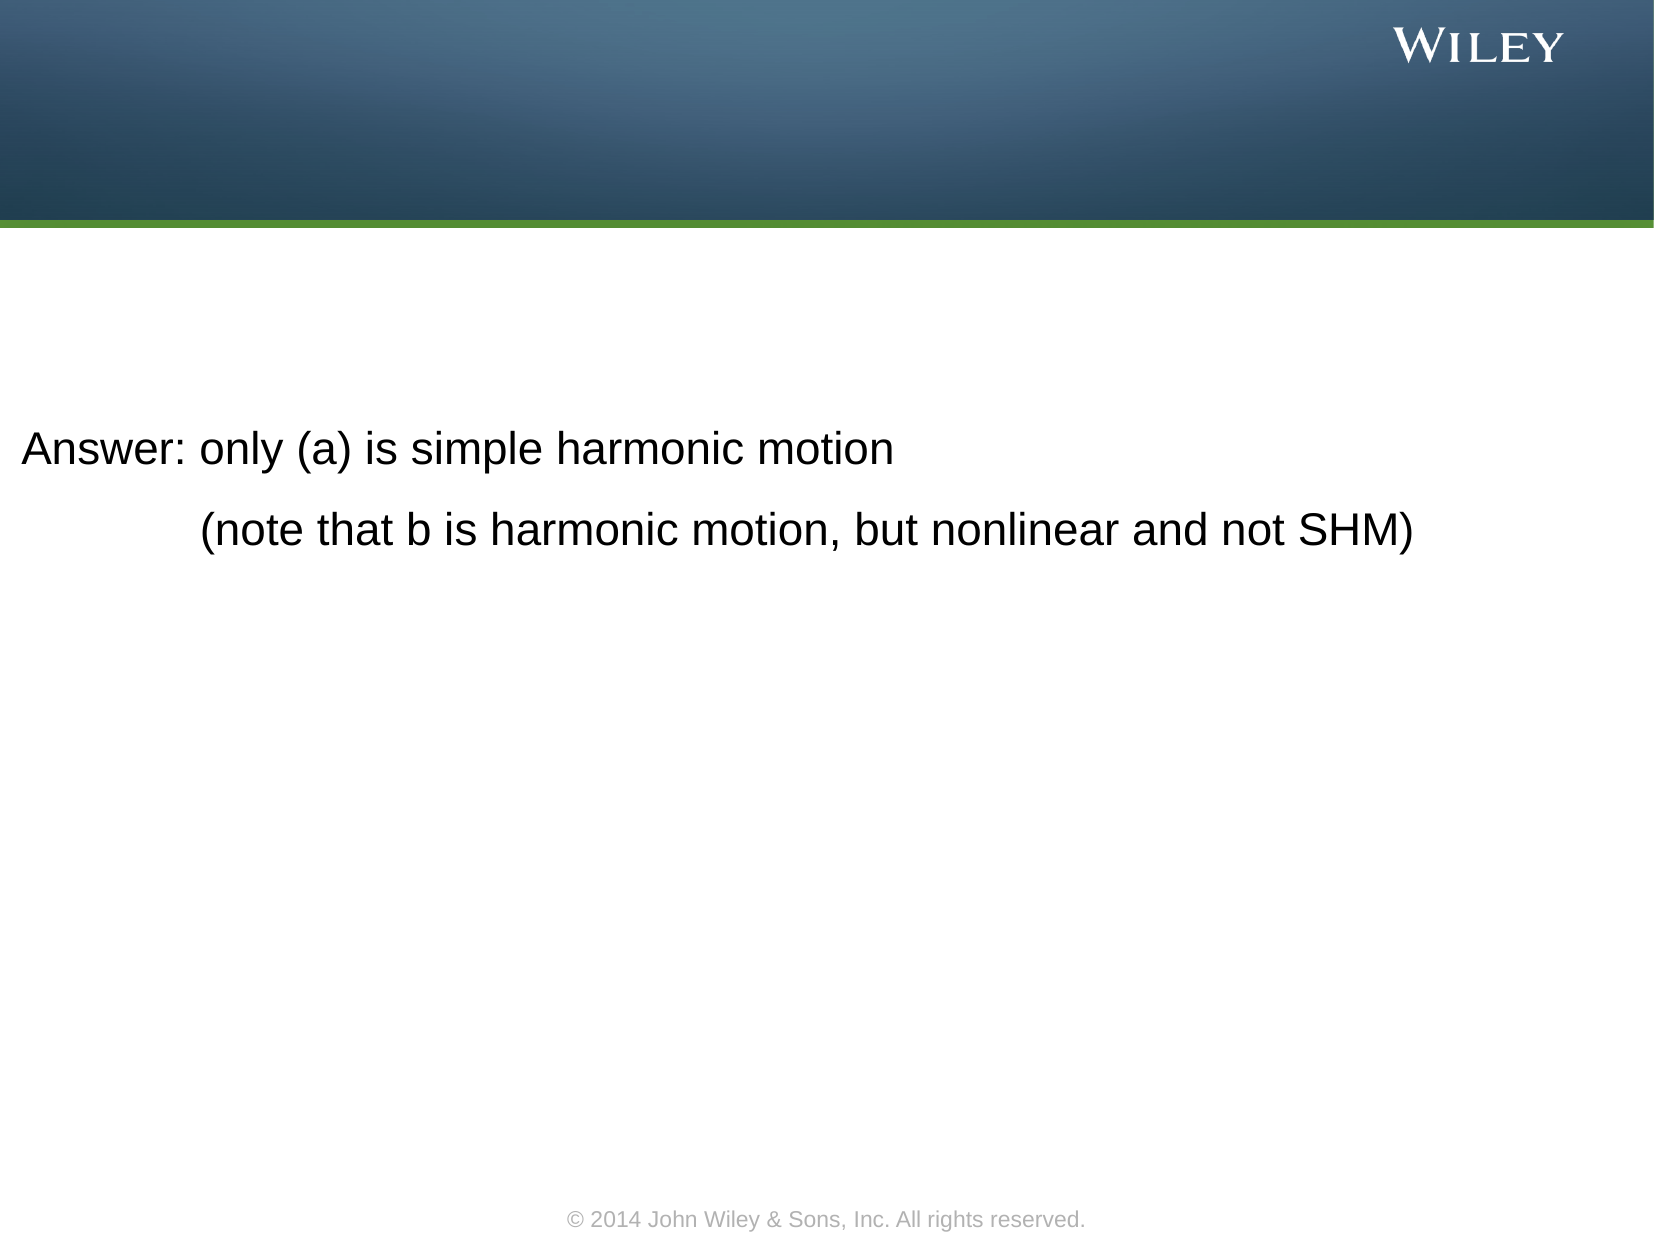

Answer: only (a) is simple harmonic motion
              (note that b is harmonic motion, but nonlinear and not SHM)
© 2014 John Wiley & Sons, Inc. All rights reserved.